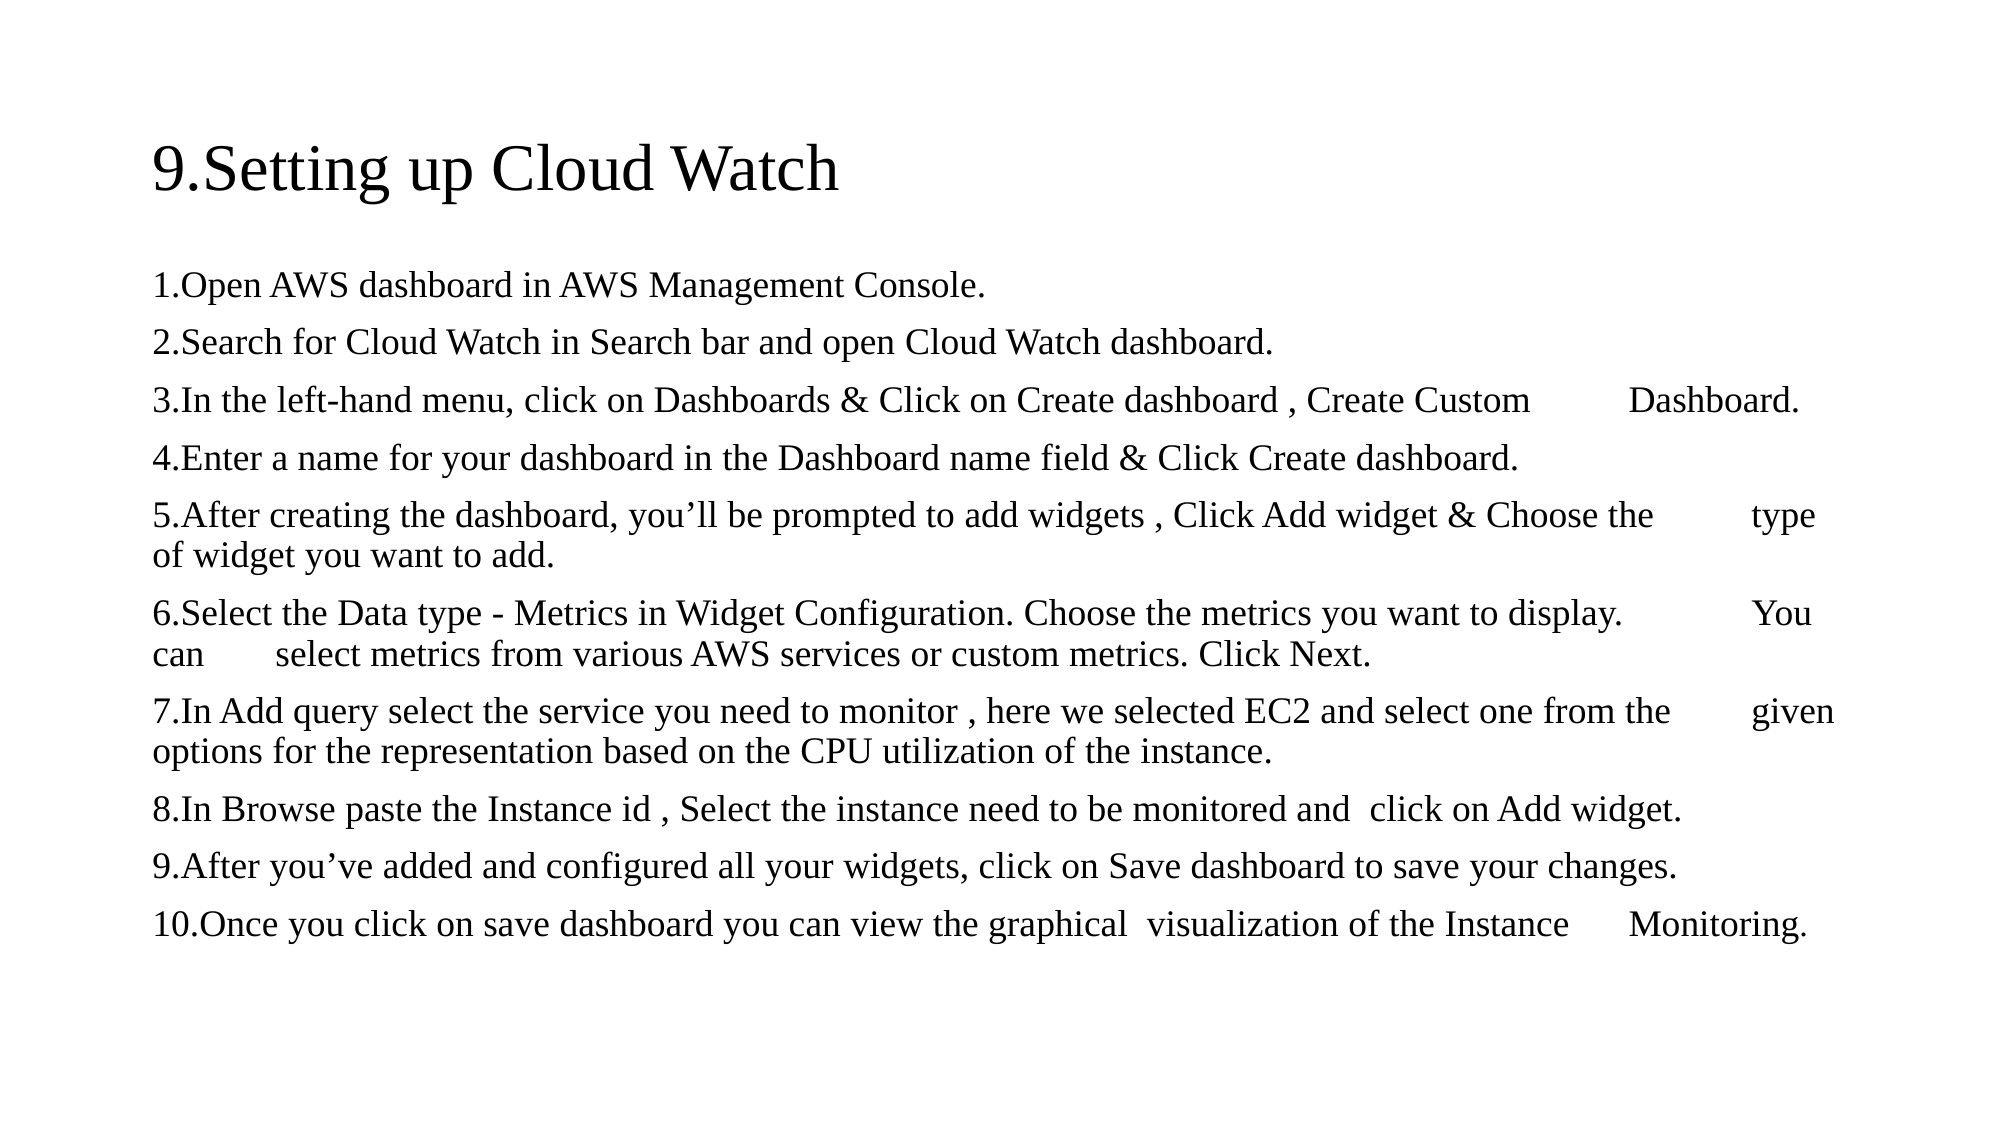

# 9.Setting up Cloud Watch
1.Open AWS dashboard in AWS Management Console.
2.Search for Cloud Watch in Search bar and open Cloud Watch dashboard.
3.In the left-hand menu, click on Dashboards & Click on Create dashboard , Create Custom 	Dashboard.
4.Enter a name for your dashboard in the Dashboard name field & Click Create dashboard.
5.After creating the dashboard, you’ll be prompted to add widgets , Click Add widget & Choose the 	type of widget you want to add.
6.Select the Data type - Metrics in Widget Configuration. Choose the metrics you want to display. 	You can 	select metrics from various AWS services or custom metrics. Click Next.
7.In Add query select the service you need to monitor , here we selected EC2 and select one from the 	given options for the representation based on the CPU utilization of the instance.
8.In Browse paste the Instance id , Select the instance need to be monitored and  click on Add widget.
9.After you’ve added and configured all your widgets, click on Save dashboard to save your changes.
10.Once you click on save dashboard you can view the graphical  visualization of the Instance 	Monitoring.